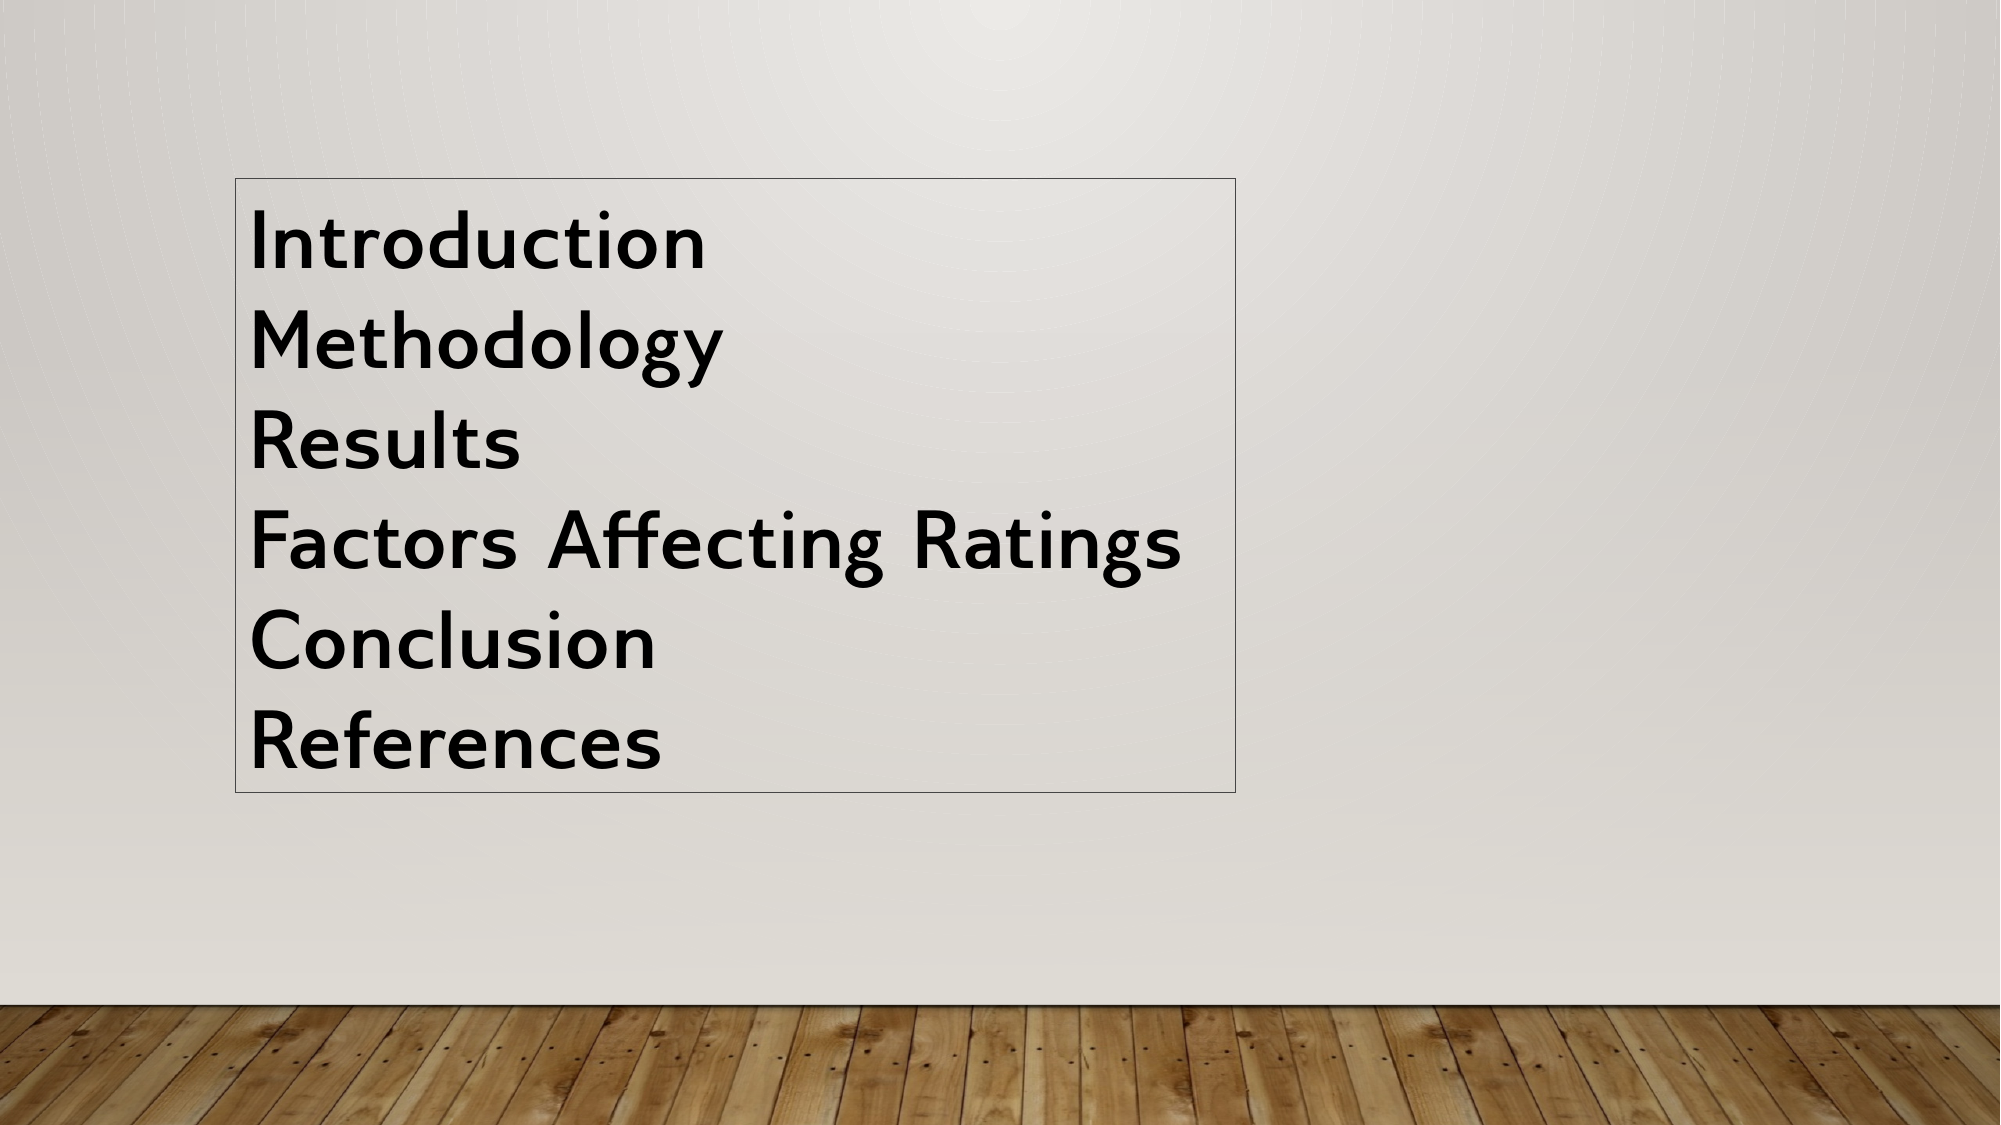

Introduction
Methodology
Results
Factors Affecting Ratings
Conclusion
References